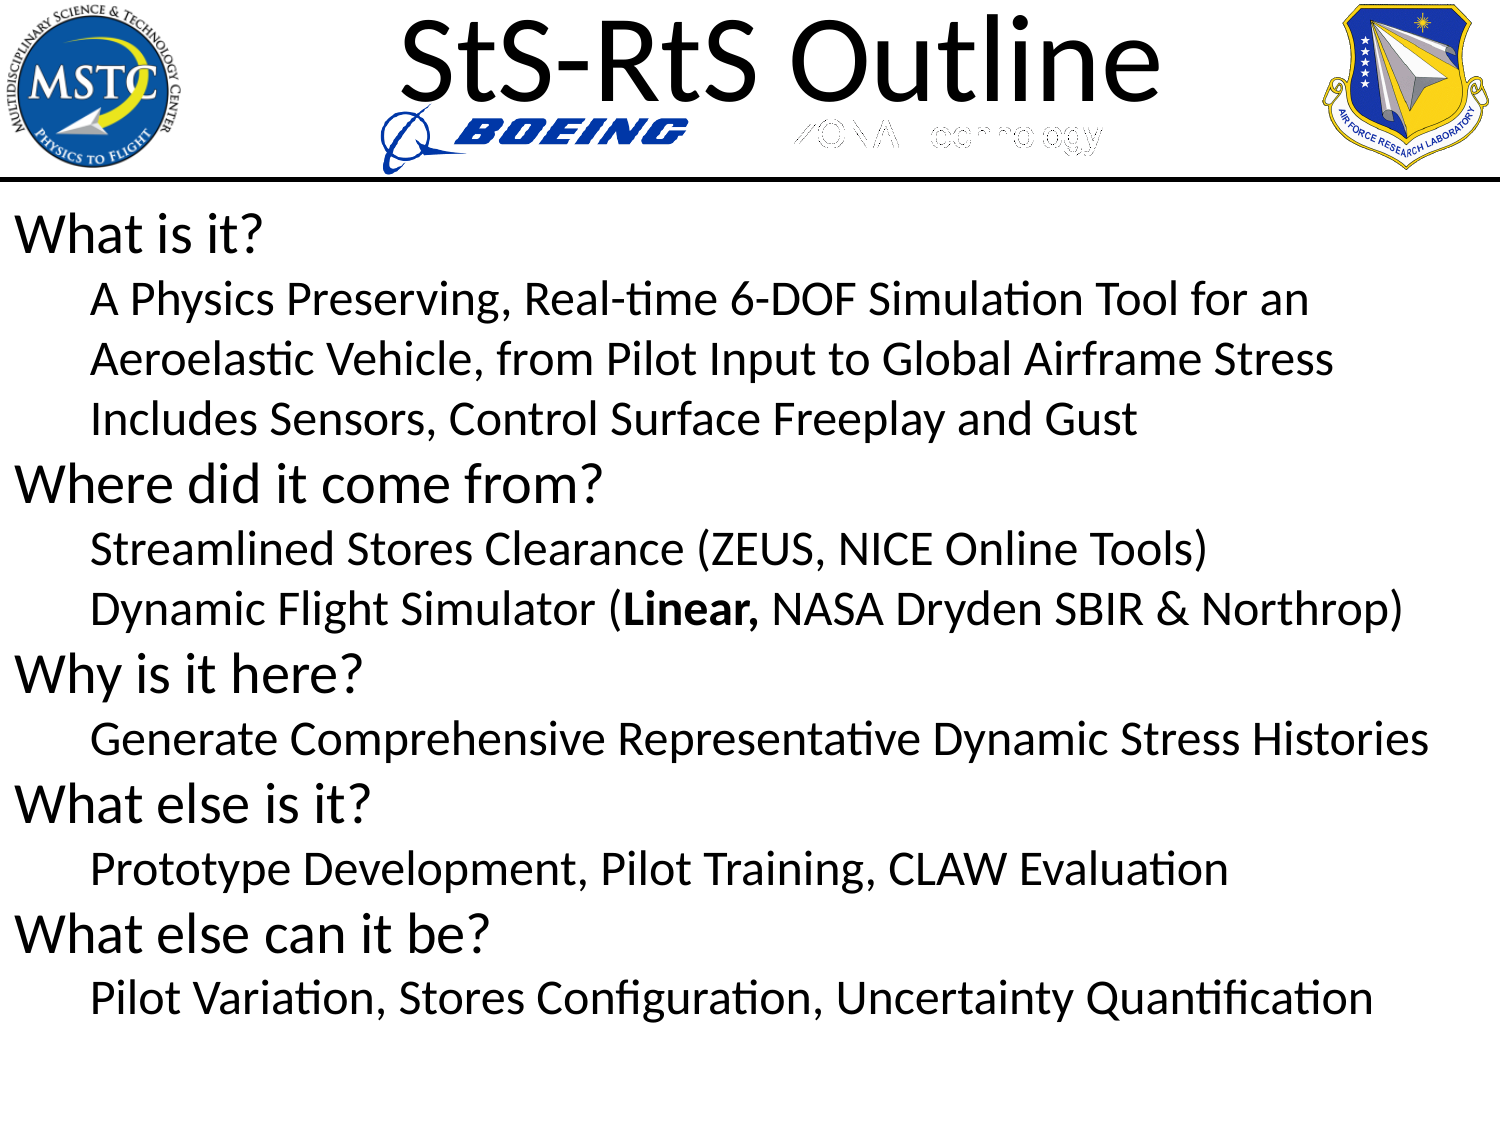

StS-RtS Outline
What is it?
A Physics Preserving, Real-time 6-DOF Simulation Tool for an Aeroelastic Vehicle, from Pilot Input to Global Airframe Stress
Includes Sensors, Control Surface Freeplay and Gust
Where did it come from?
Streamlined Stores Clearance (ZEUS, NICE Online Tools)
Dynamic Flight Simulator (Linear, NASA Dryden SBIR & Northrop)
Why is it here?
Generate Comprehensive Representative Dynamic Stress Histories
What else is it?
Prototype Development, Pilot Training, CLAW Evaluation
What else can it be?
Pilot Variation, Stores Configuration, Uncertainty Quantification